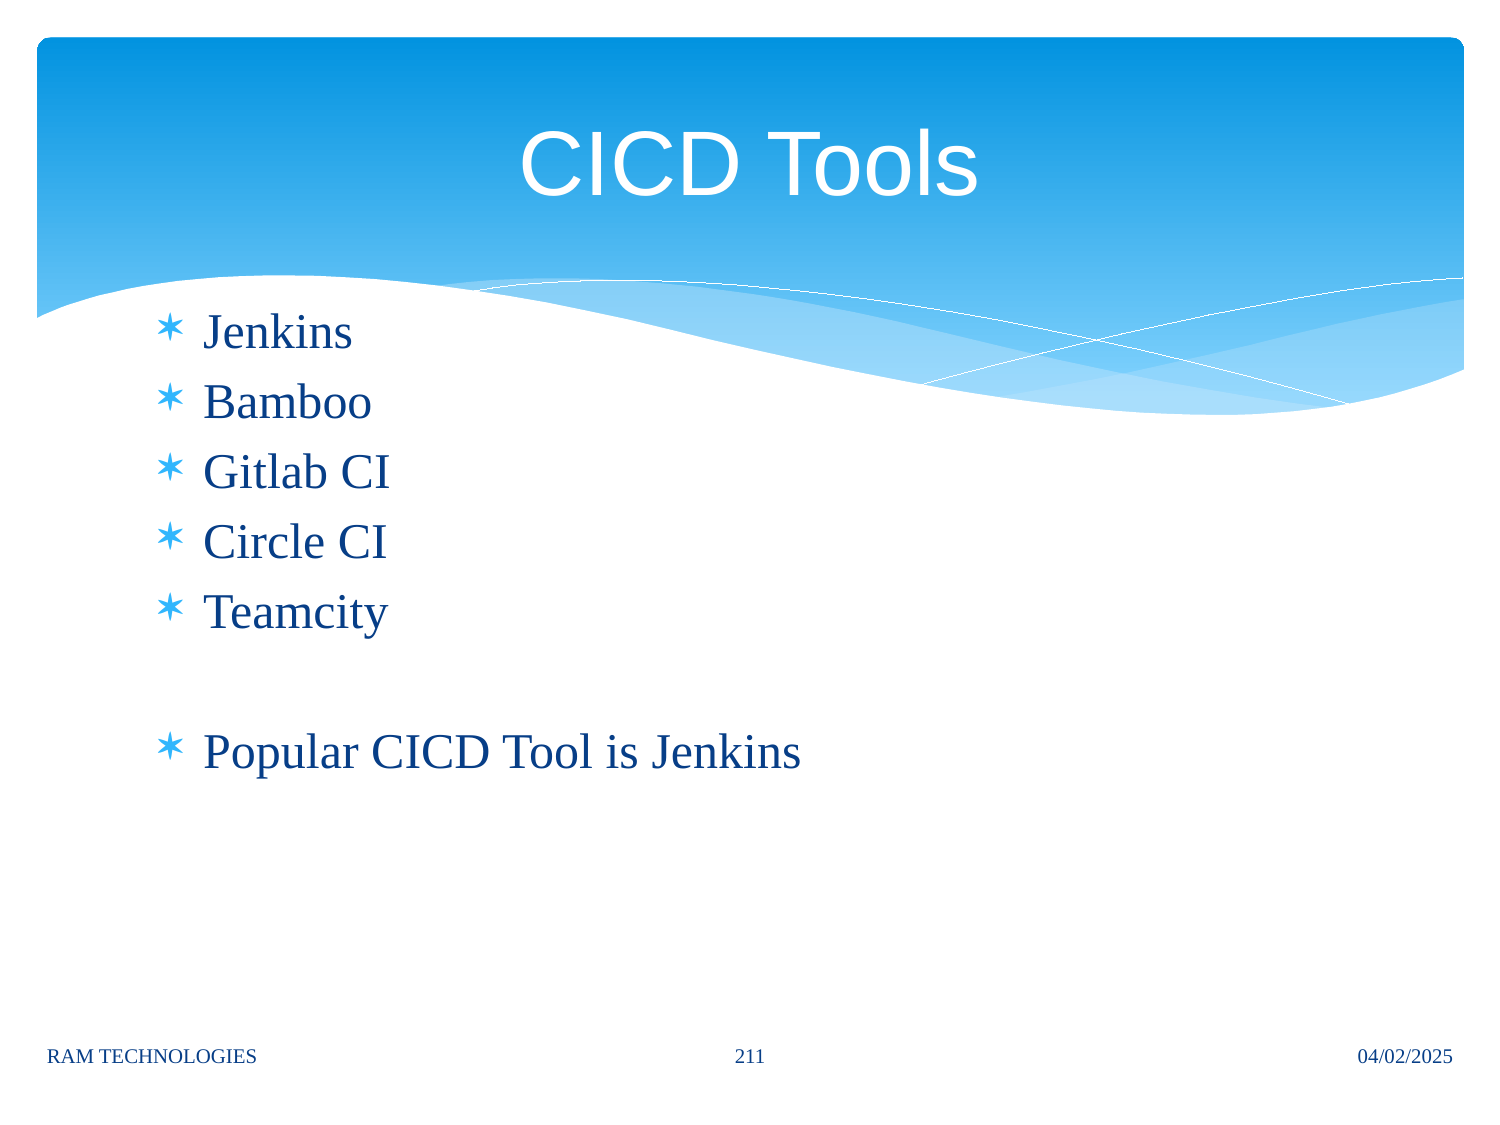

# CICD Tools
Jenkins
Bamboo
Gitlab CI
Circle CI
Teamcity

Popular CICD Tool is Jenkins
211
RAM TECHNOLOGIES
04/02/2025